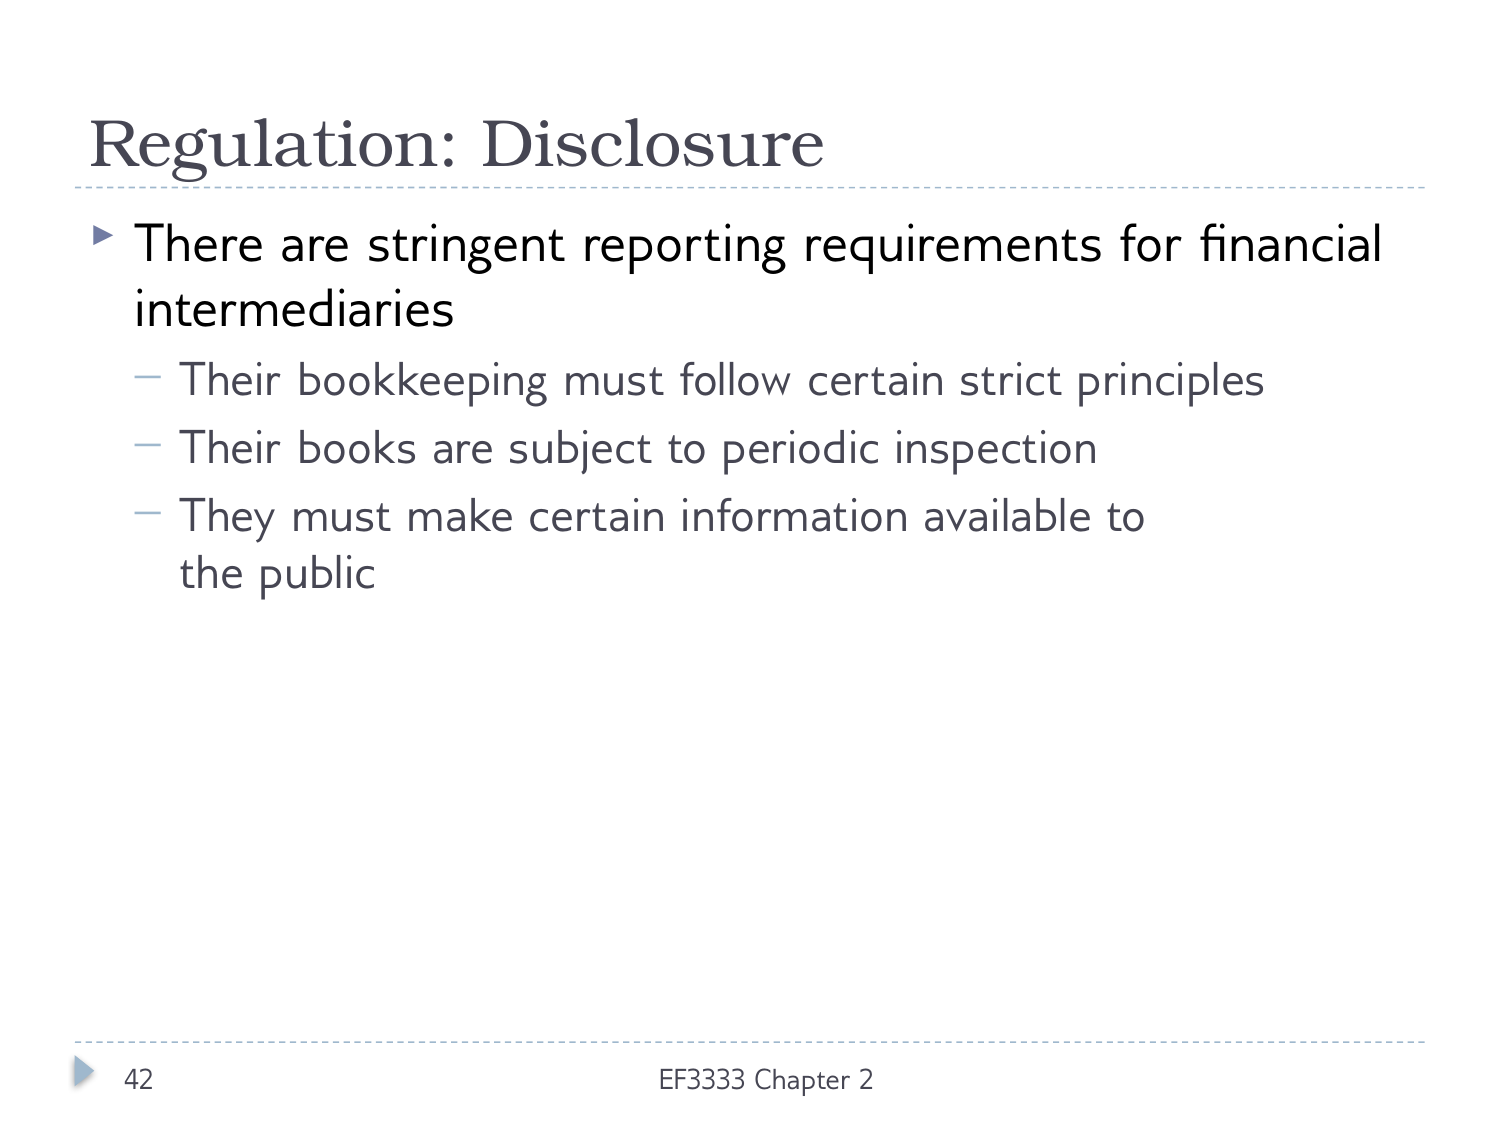

# Regulation: Disclosure
There are stringent reporting requirements for financial intermediaries
Their bookkeeping must follow certain strict principles
Their books are subject to periodic inspection
They must make certain information available to
the public

42
EF3333 Chapter 2